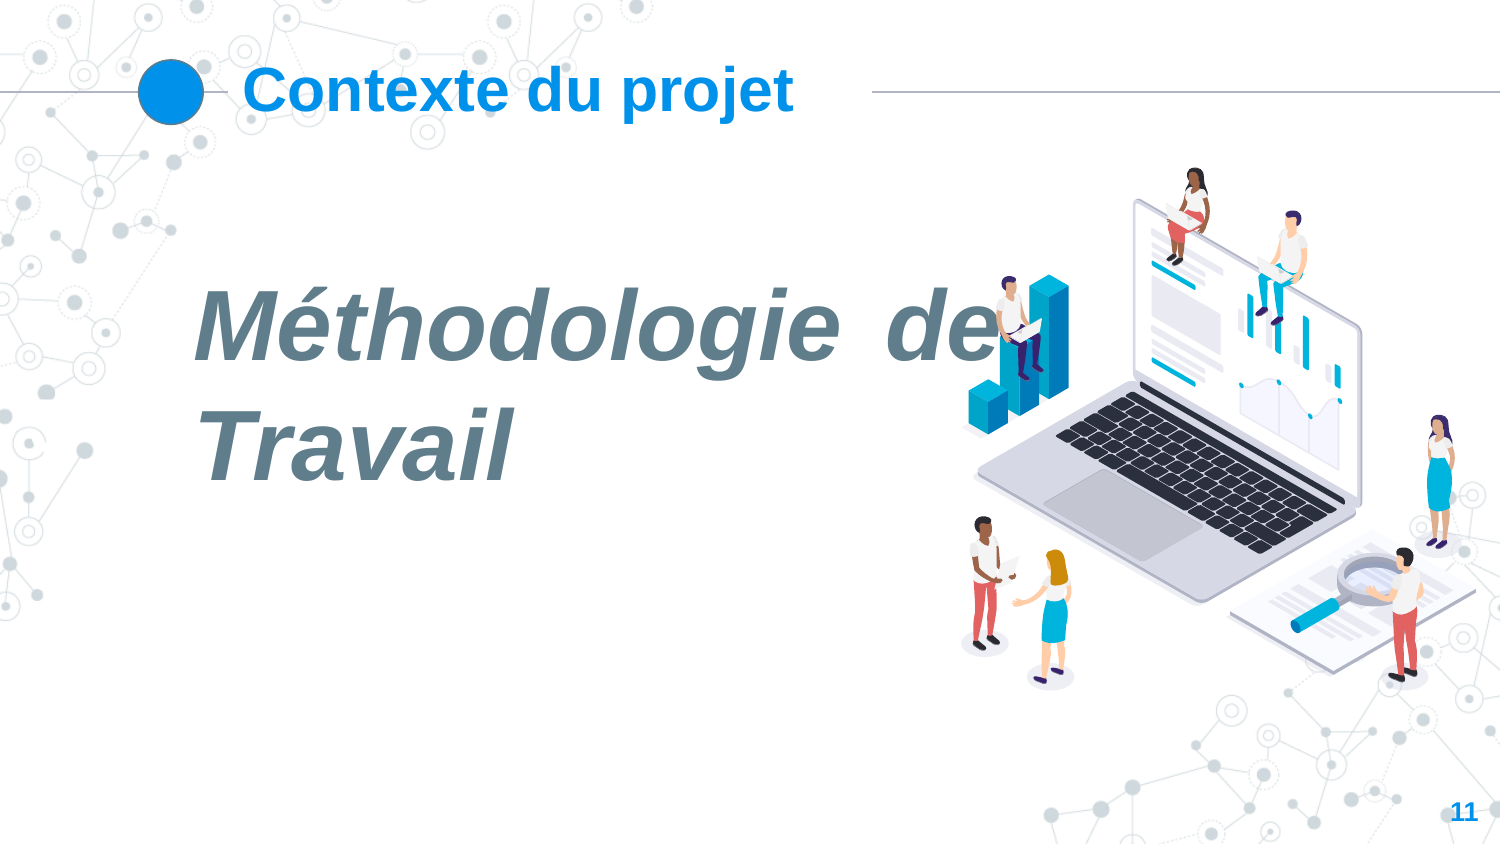

Contexte du projet

3
# Méthodologie de Travail
11